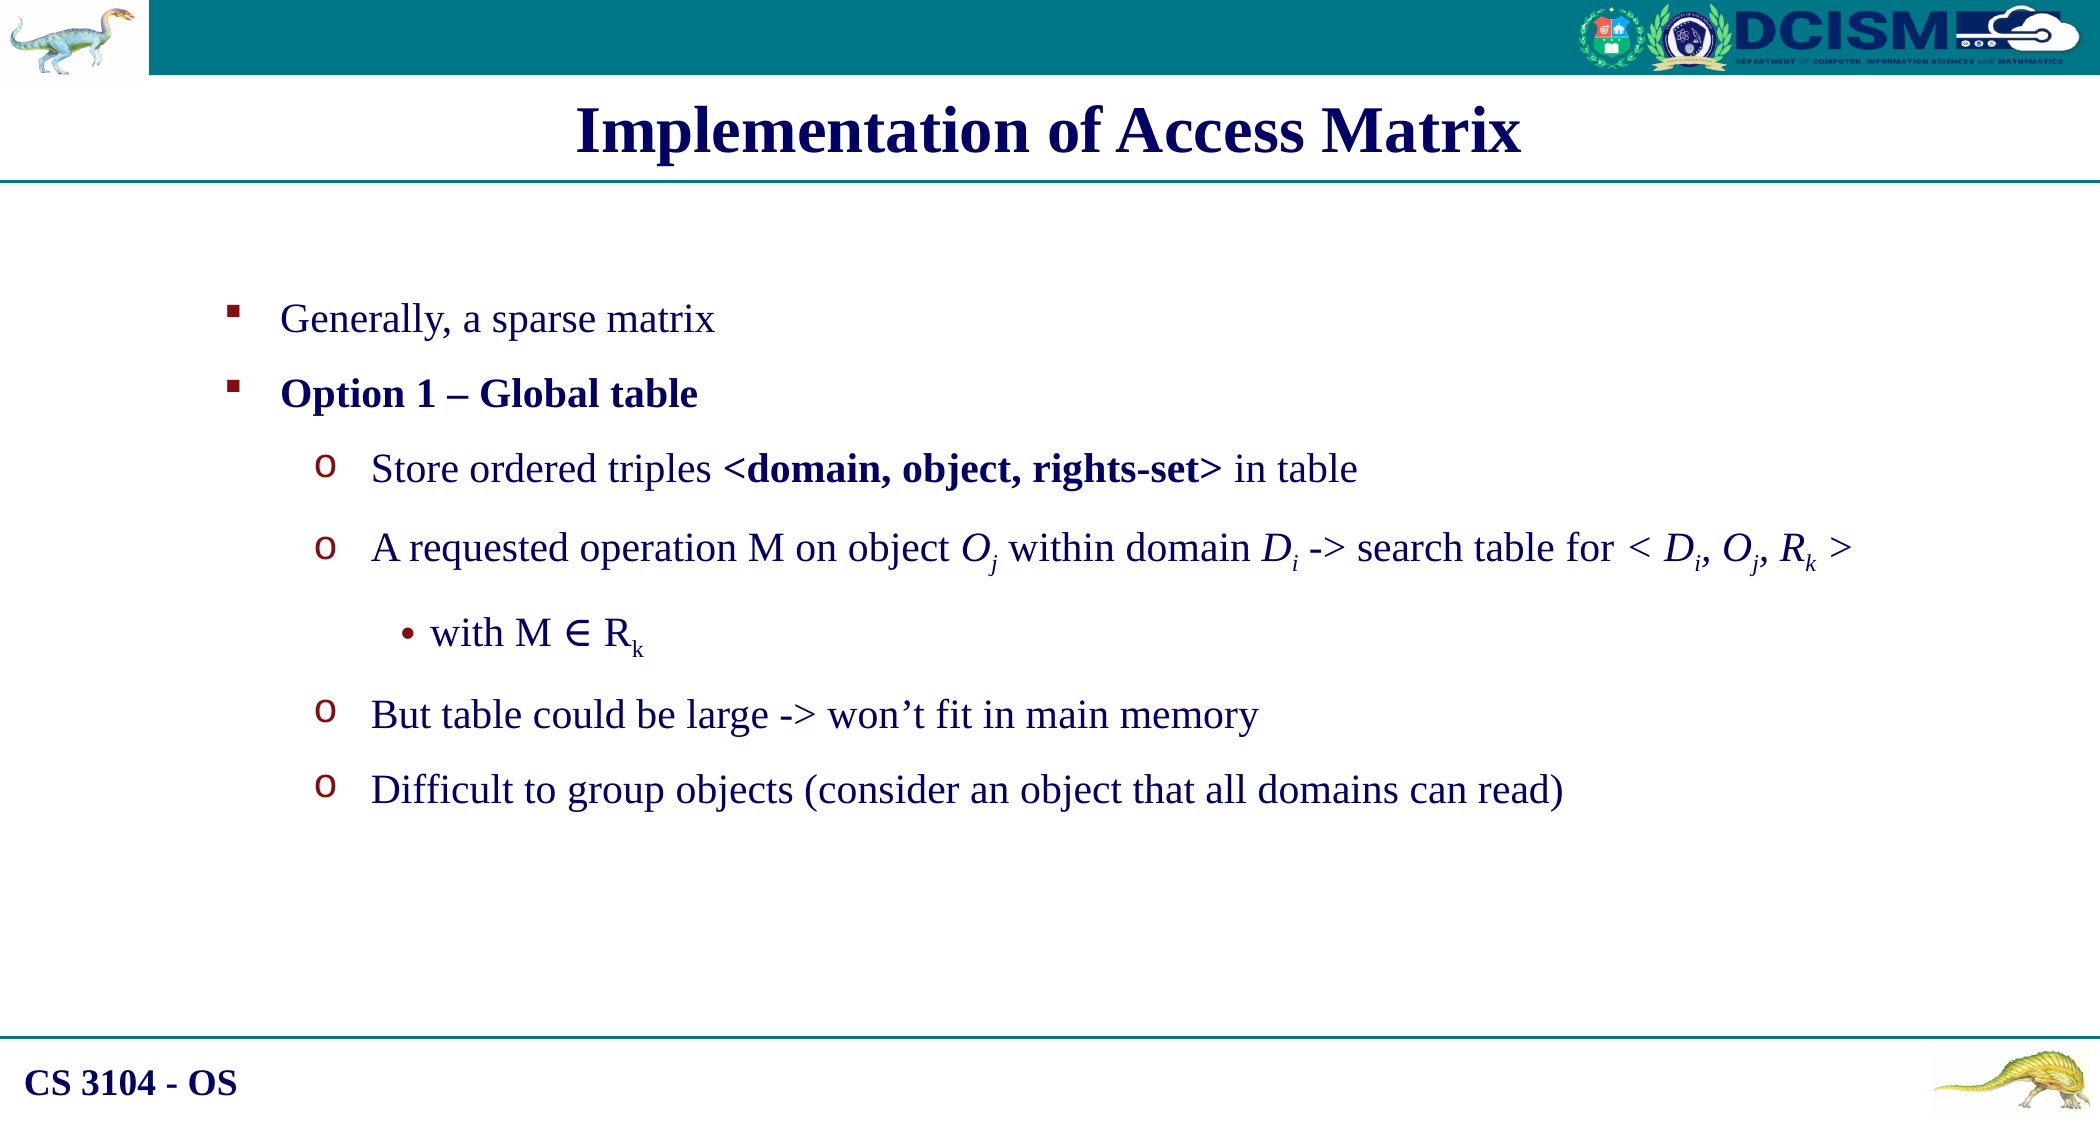

Implementation of Access Matrix
Generally, a sparse matrix
Option 1 – Global table
Store ordered triples <domain, object, rights-set> in table
A requested operation M on object Oj within domain Di -> search table for < Di, Oj, Rk >
with M ∈ Rk
But table could be large -> won’t fit in main memory
Difficult to group objects (consider an object that all domains can read)